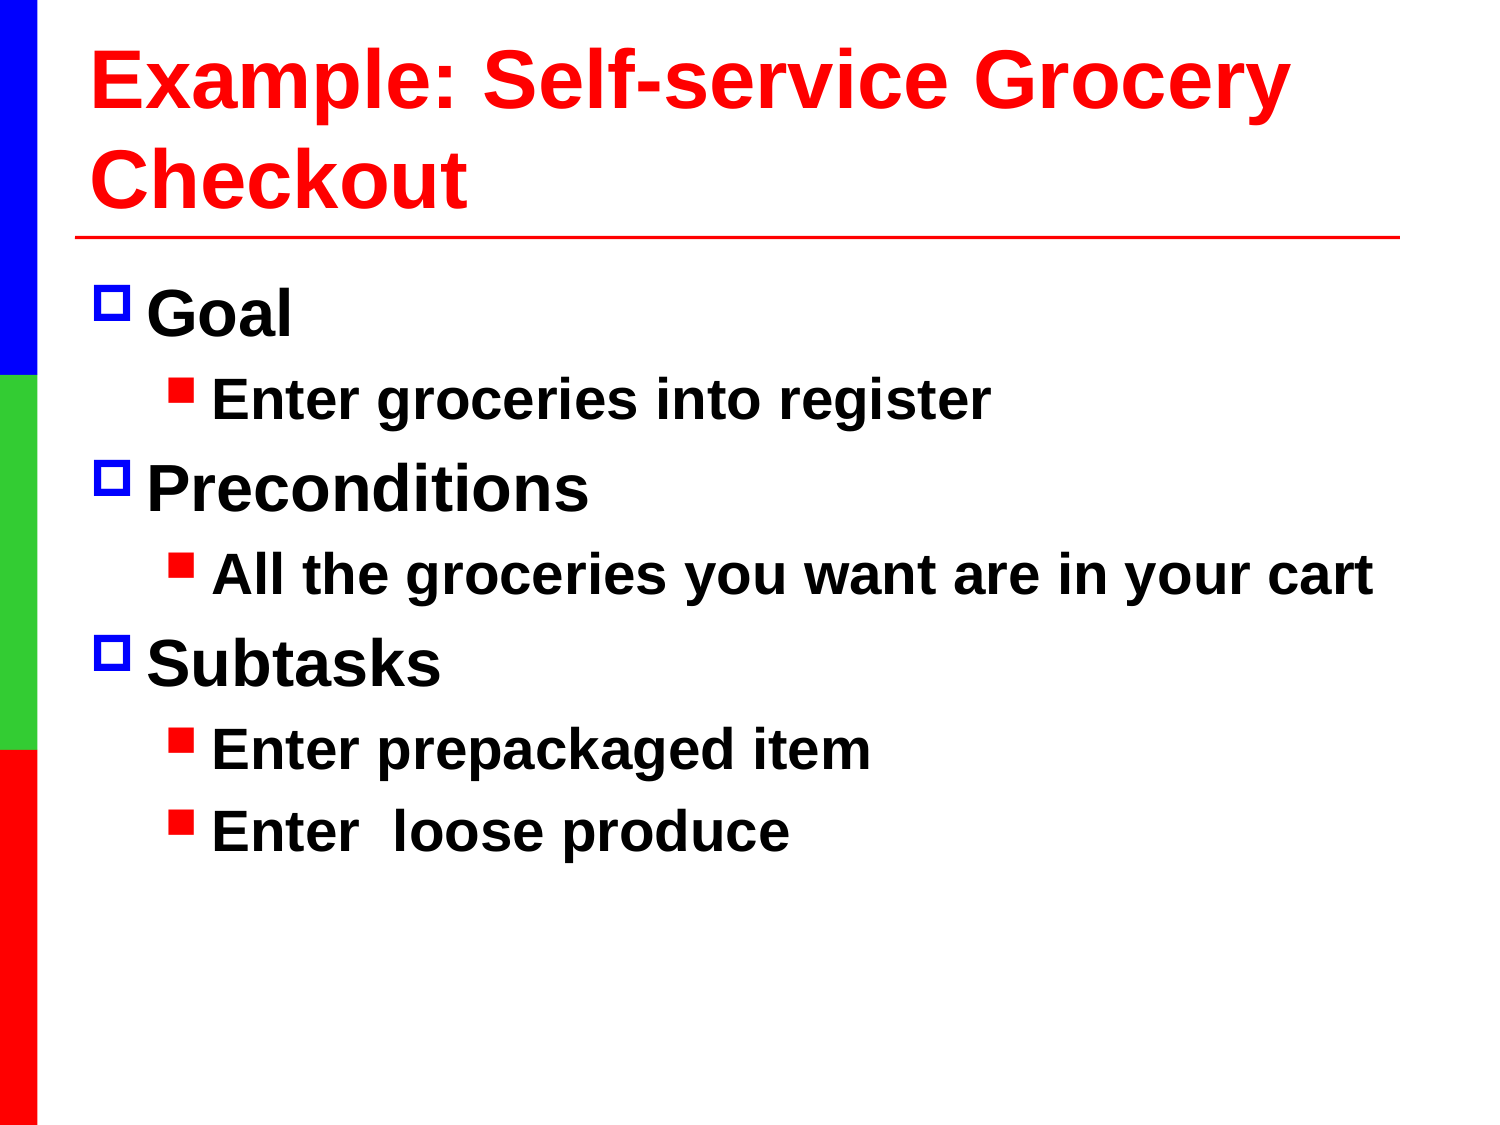

# Example: Self-service Grocery Checkout
Goal
Enter groceries into register
Preconditions
All the groceries you want are in your cart
Subtasks
Enter prepackaged item
Enter  loose produce